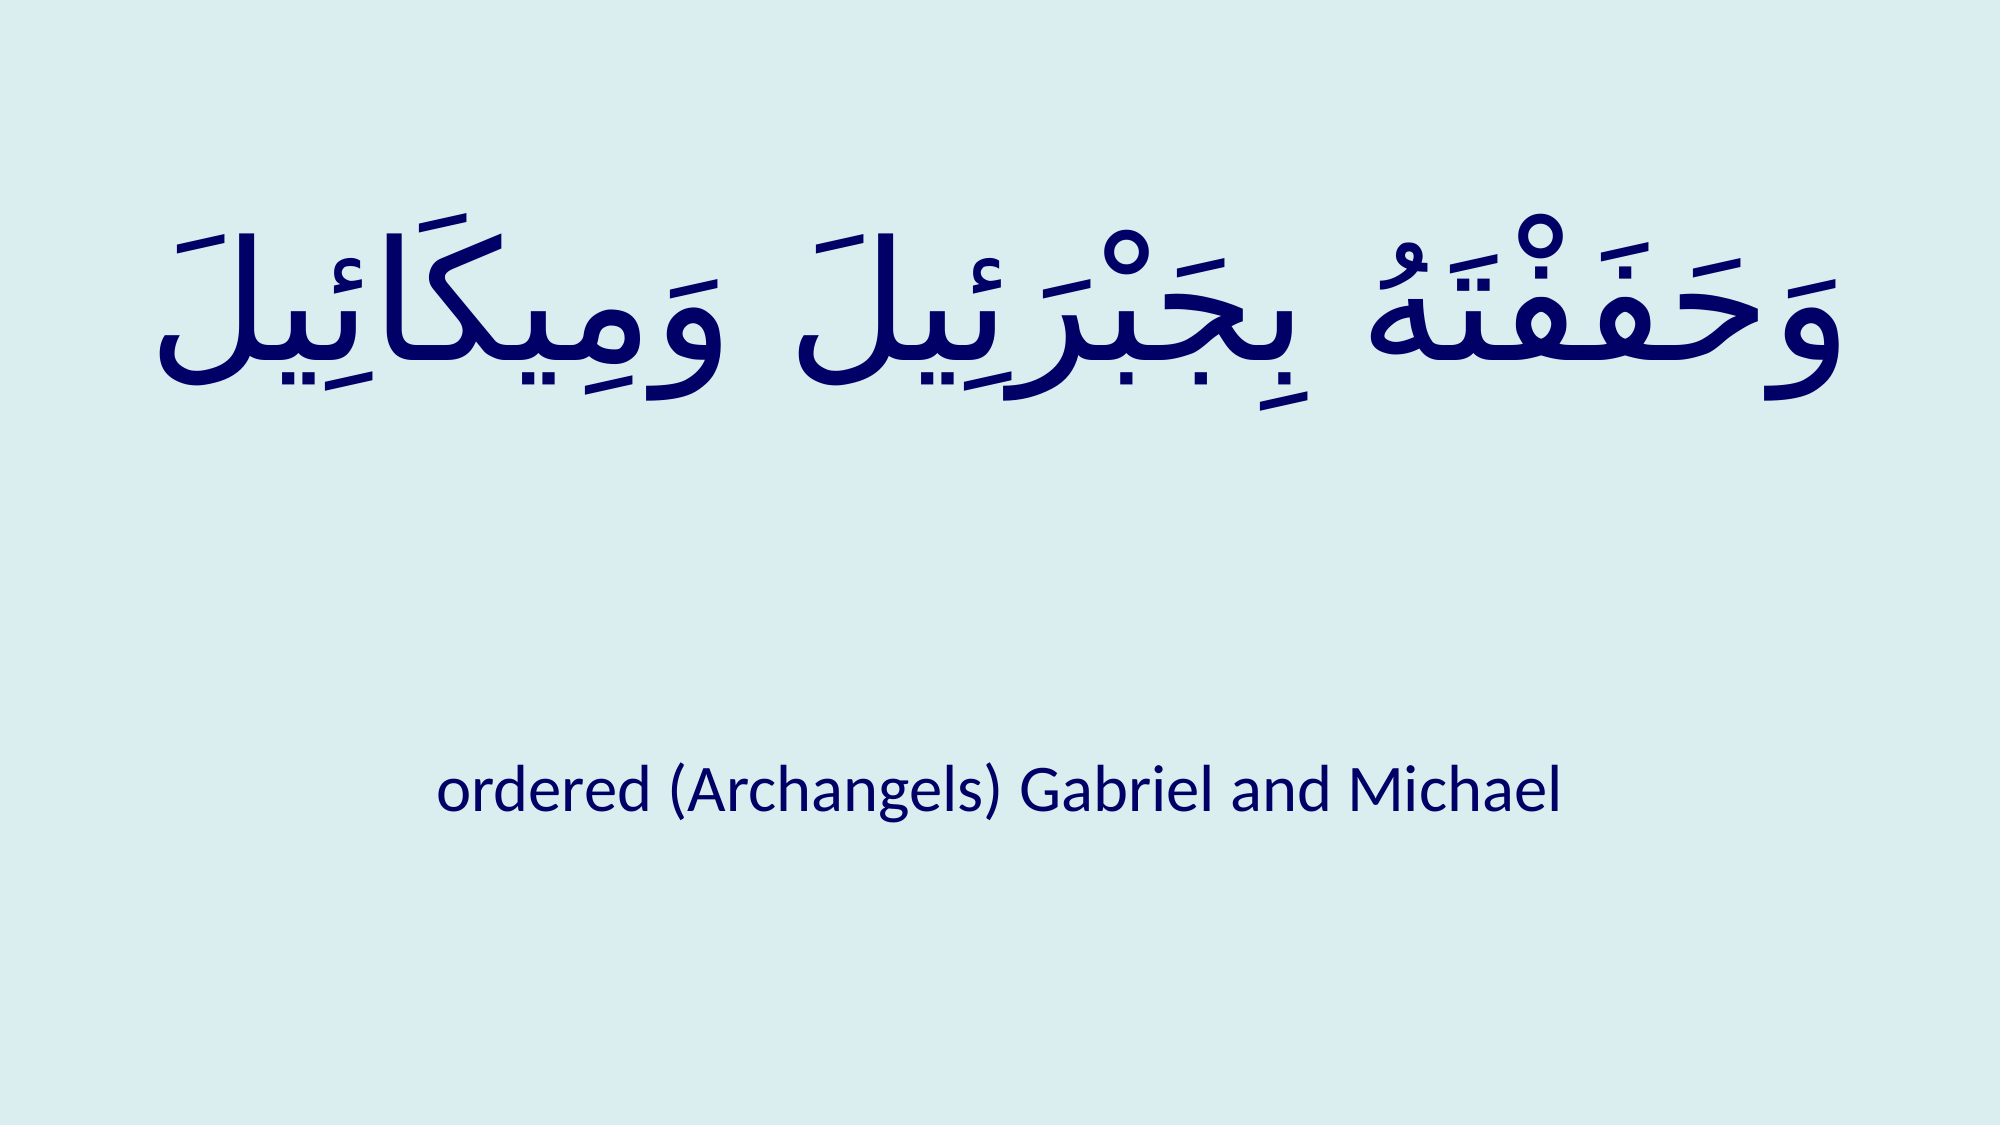

# وَحَفَفْتَهُ بِجَبْرَئِيلَ وَمِيكَائِيلَ
ordered (Archangels) Gabriel and Michael